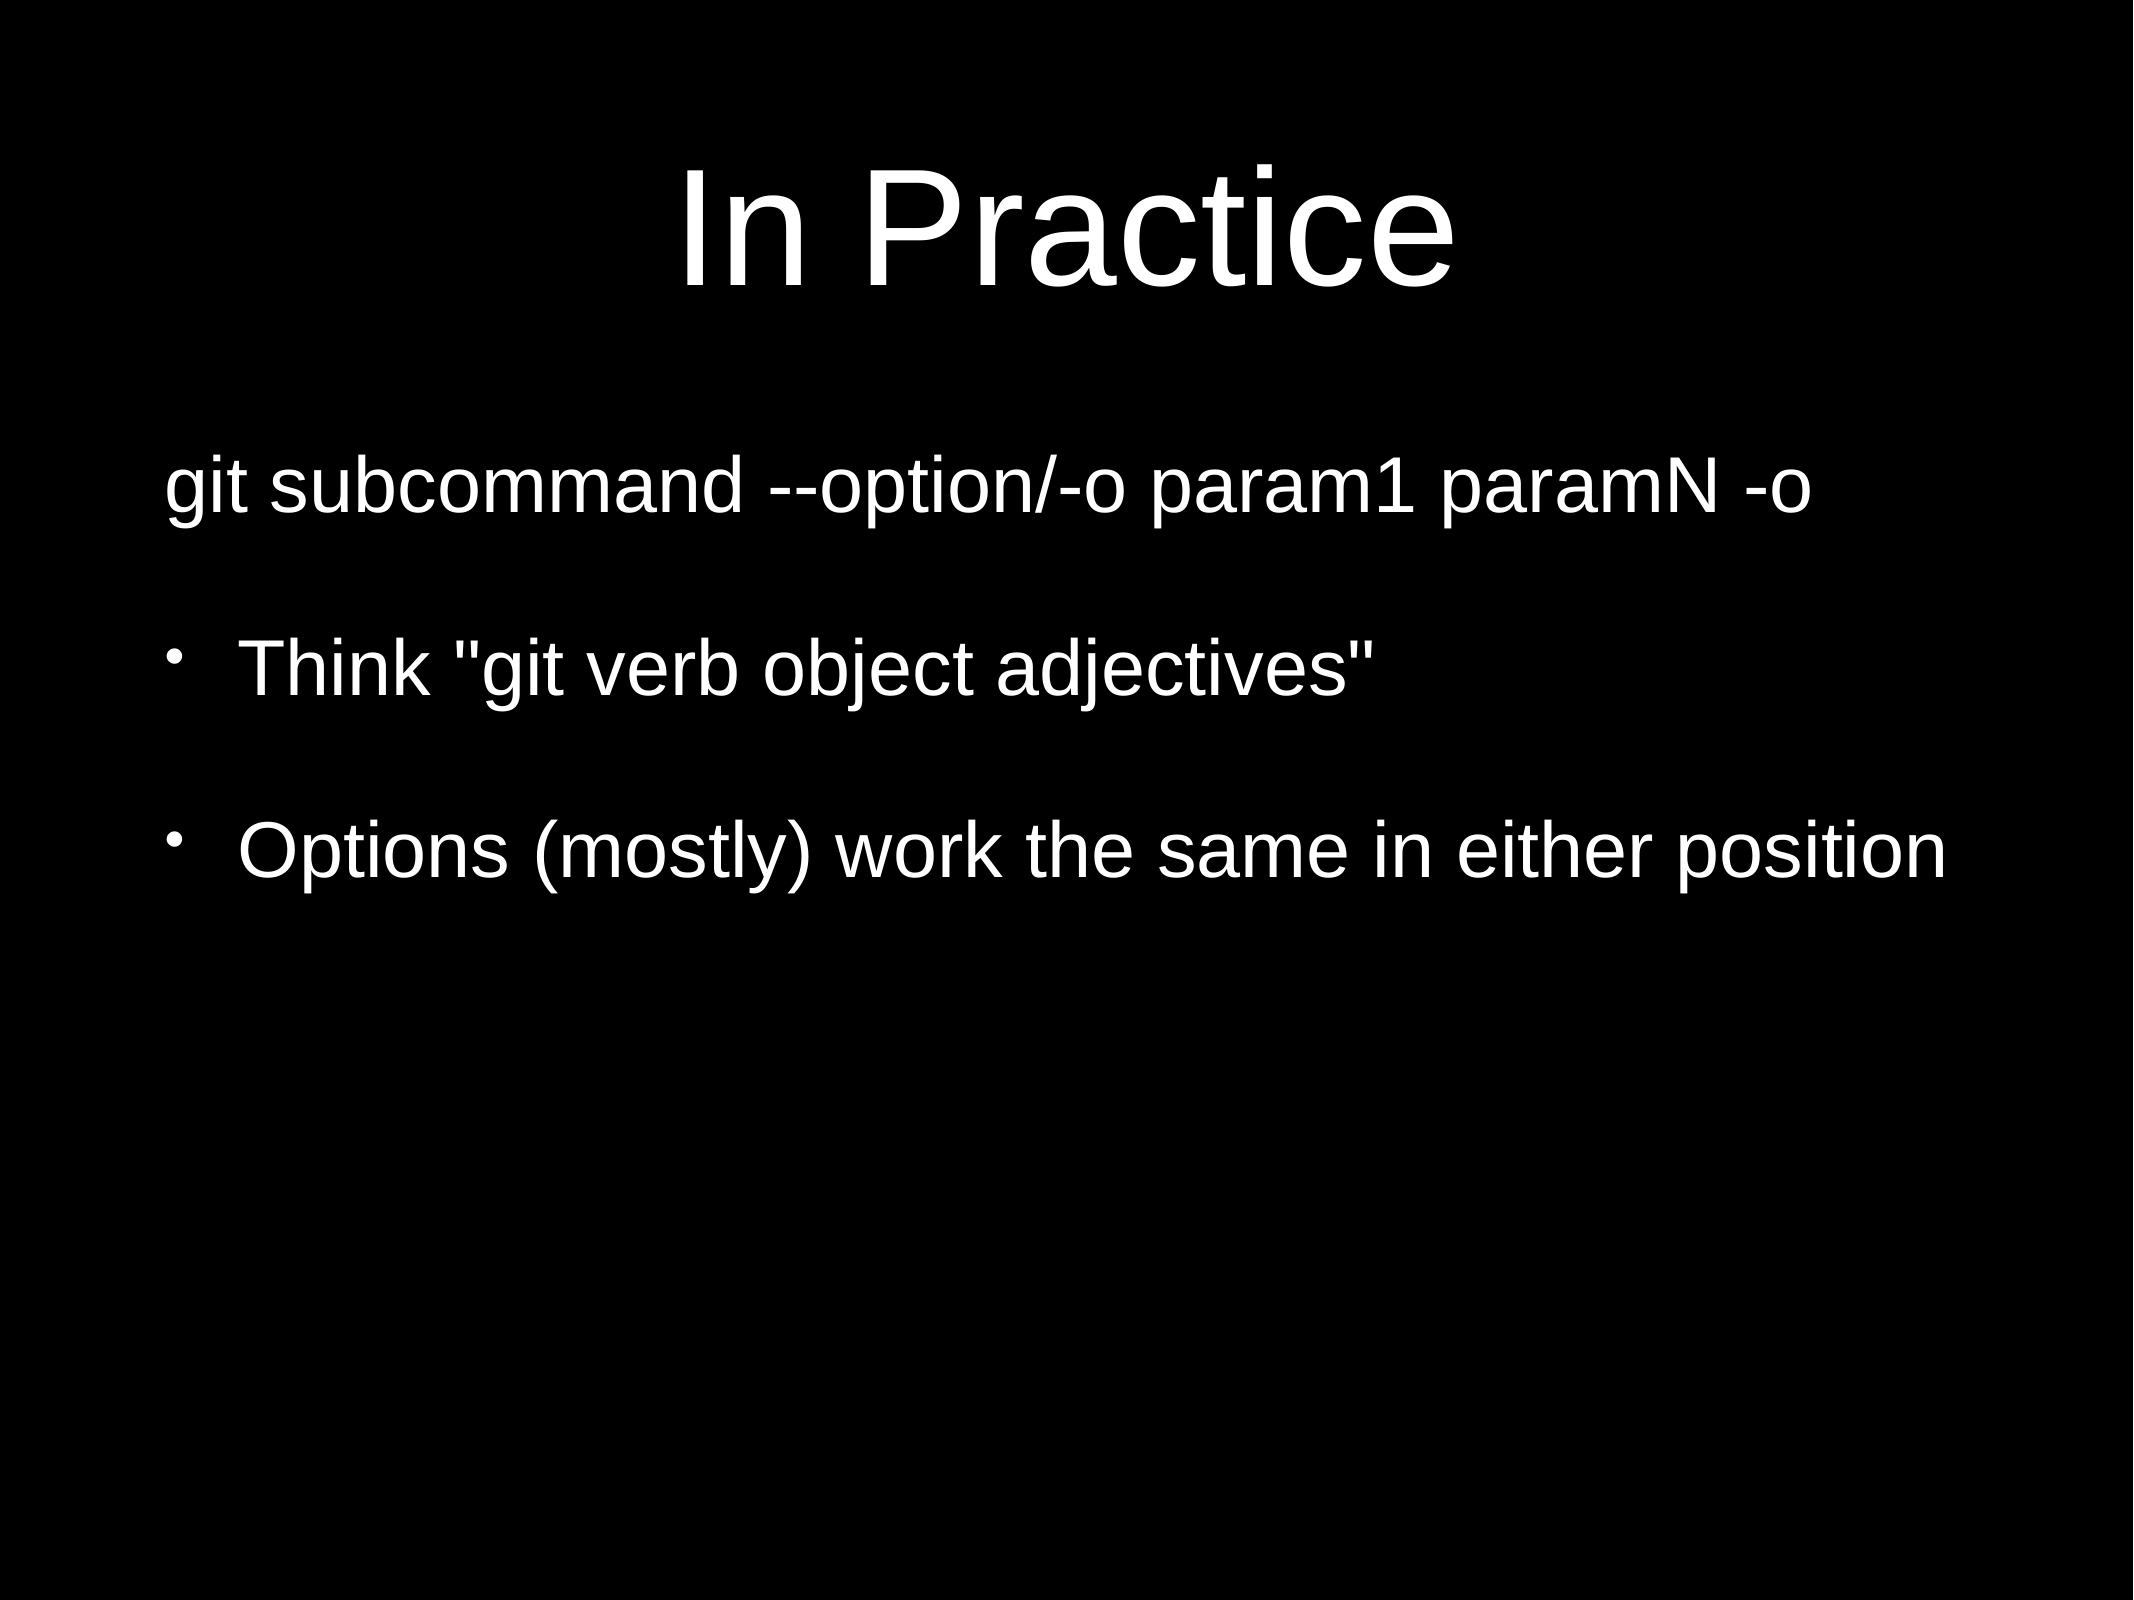

# In Practice
git subcommand --option/-o param1 paramN -o
Think "git verb object adjectives"
Options (mostly) work the same in either position